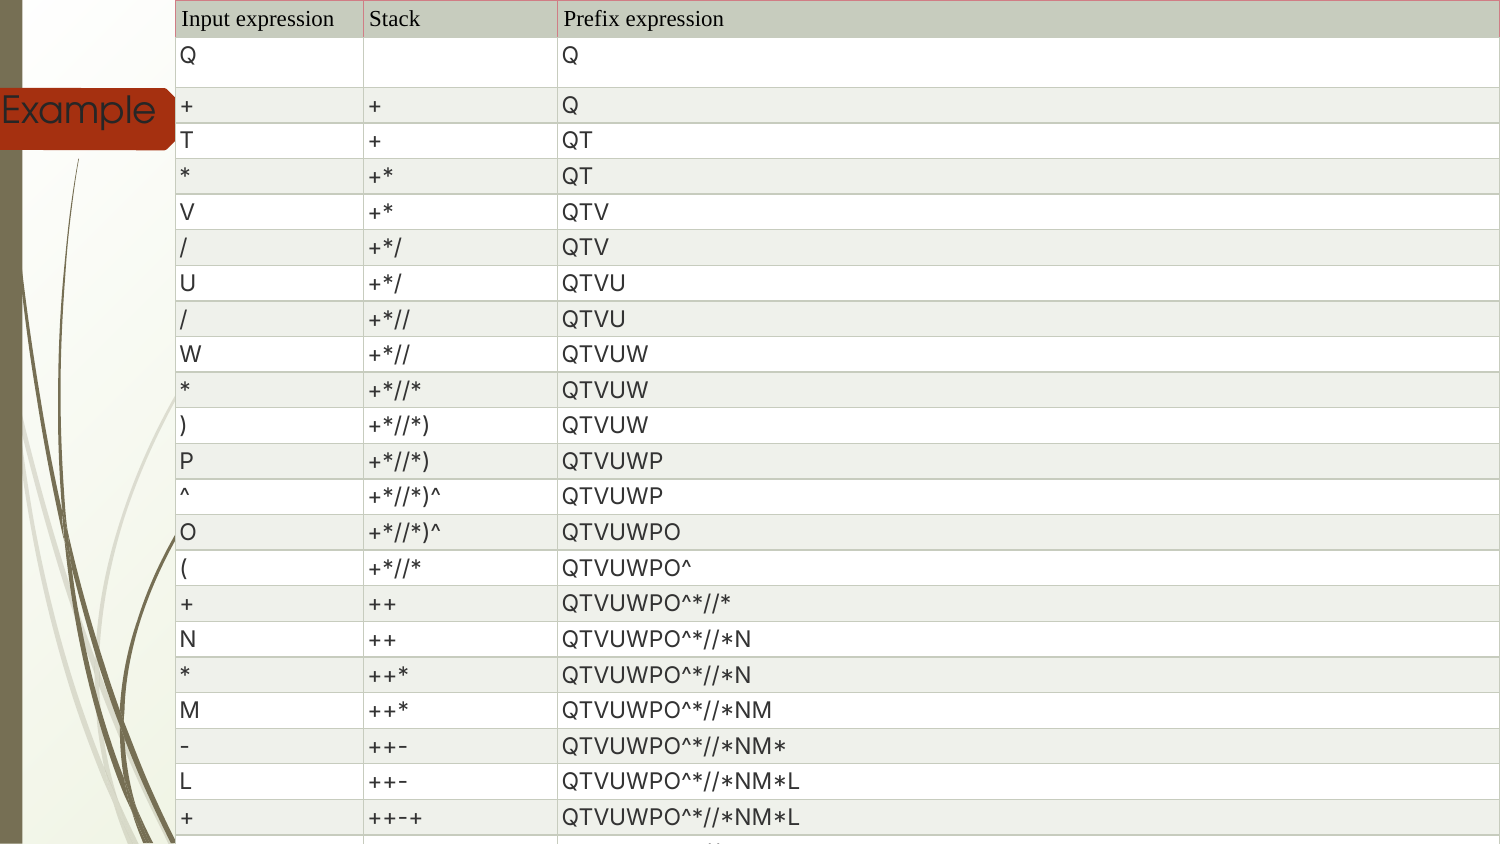

| Input expression | Stack | Prefix expression |
| --- | --- | --- |
| Q |  | Q |
| + | + | Q |
| T | + | QT |
| \* | +\* | QT |
| V | +\* | QTV |
| / | +\*/ | QTV |
| U | +\*/ | QTVU |
| / | +\*// | QTVU |
| W | +\*// | QTVUW |
| \* | +\*//\* | QTVUW |
| ) | +\*//\*) | QTVUW |
| P | +\*//\*) | QTVUWP |
| ^ | +\*//\*)^ | QTVUWP |
| O | +\*//\*)^ | QTVUWPO |
| ( | +\*//\* | QTVUWPO^ |
| + | ++ | QTVUWPO^\*//\* |
| N | ++ | QTVUWPO^\*//\*N |
| \* | ++\* | QTVUWPO^\*//\*N |
| M | ++\* | QTVUWPO^\*//\*NM |
| - | ++- | QTVUWPO^\*//\*NM\* |
| L | ++- | QTVUWPO^\*//\*NM\*L |
| + | ++-+ | QTVUWPO^\*//\*NM\*L |
| K | ++-+ | QTVUWPO^\*//\*NM\*LK |
|  |  | QTVUWPO^\*//\*NM\*LK+-++ |
# Example